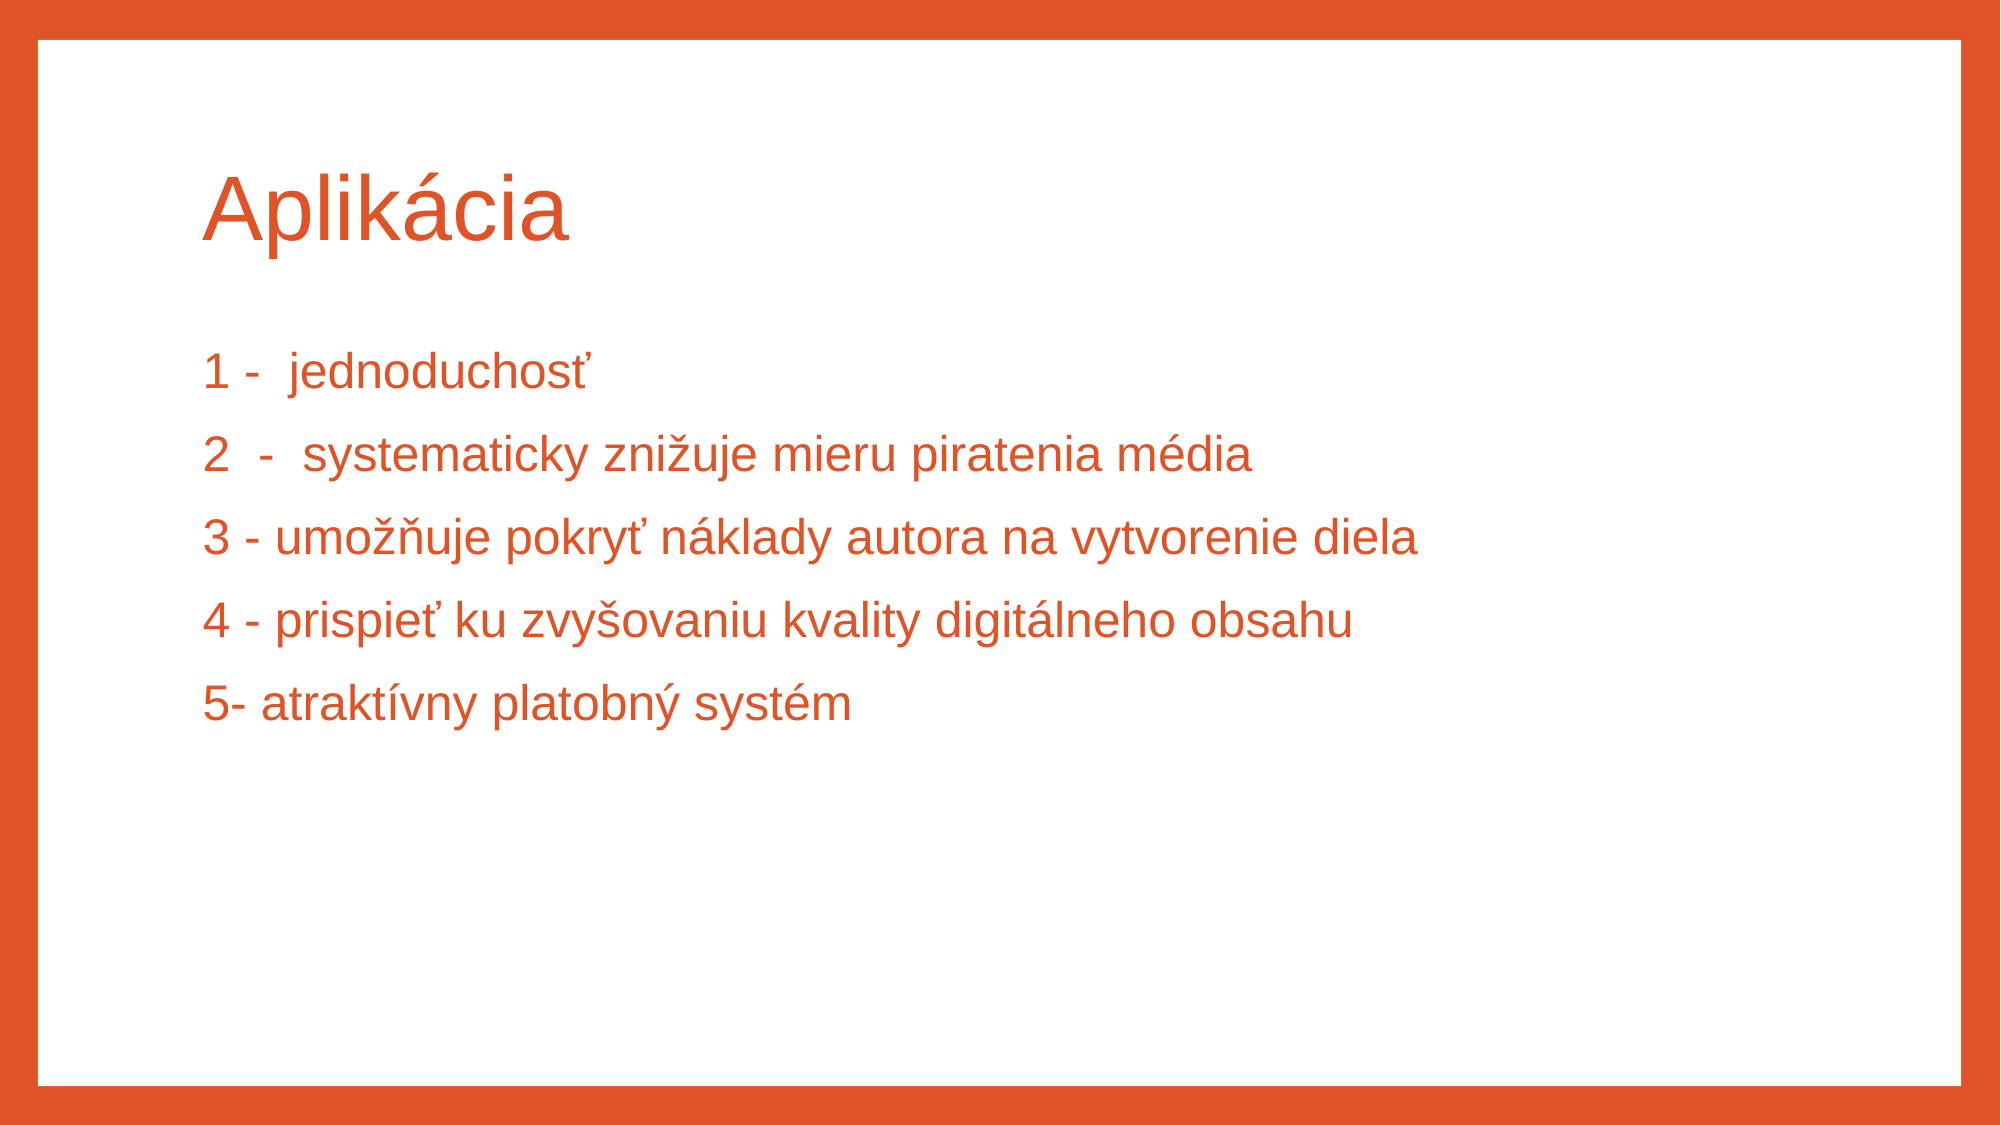

# Aplikácia
1 -  jednoduchosť
2  -  systematicky znižuje mieru piratenia média
3 - umožňuje pokryť náklady autora na vytvorenie diela
4 - prispieť ku zvyšovaniu kvality digitálneho obsahu
5- atraktívny platobný systém